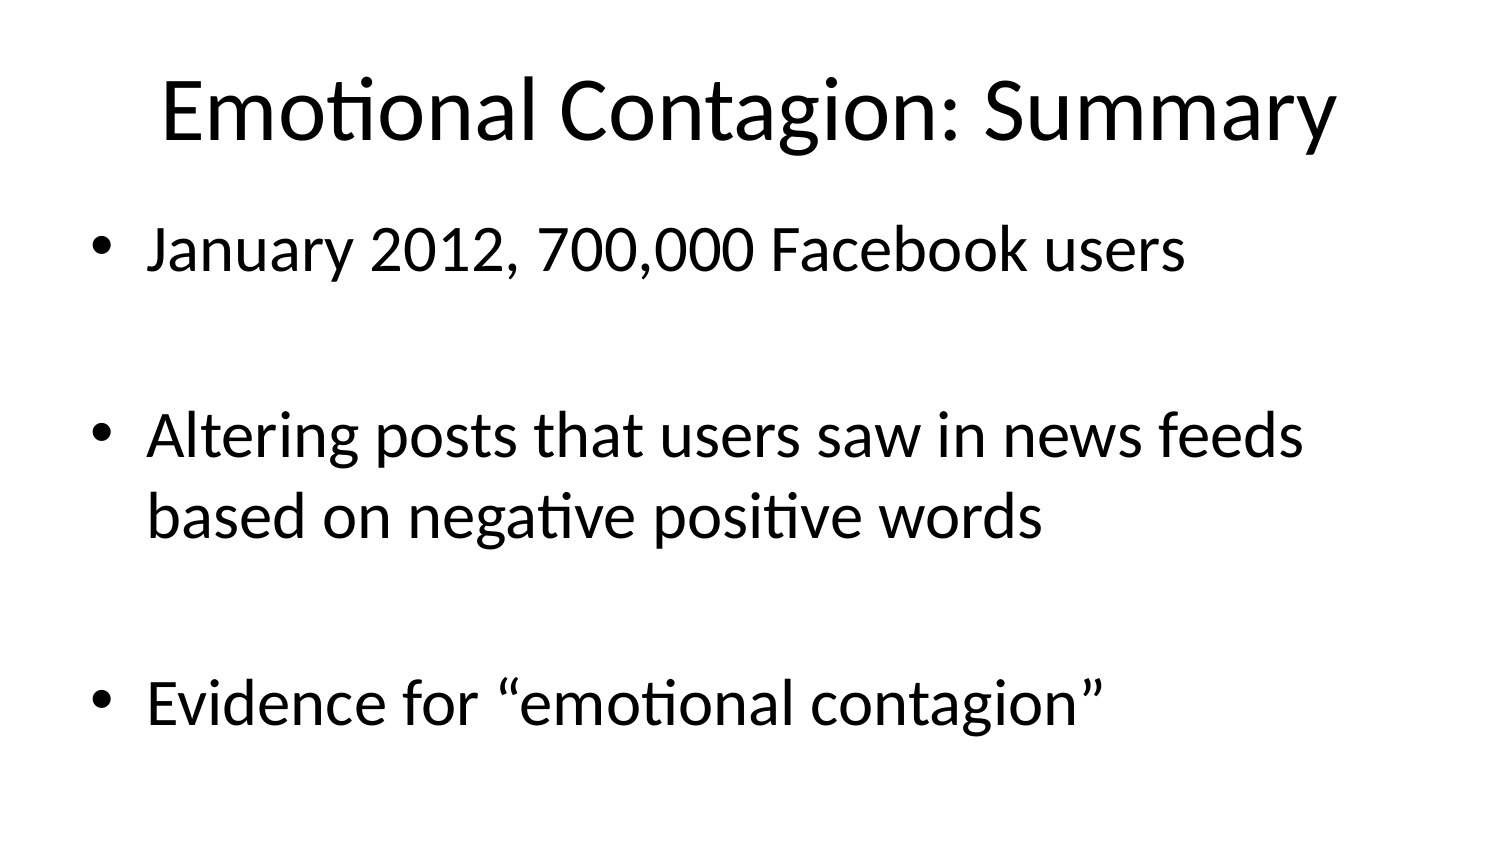

# Emotional Contagion: Summary
January 2012, 700,000 Facebook users

Altering posts that users saw in news feeds based on negative positive words

Evidence for “emotional contagion”